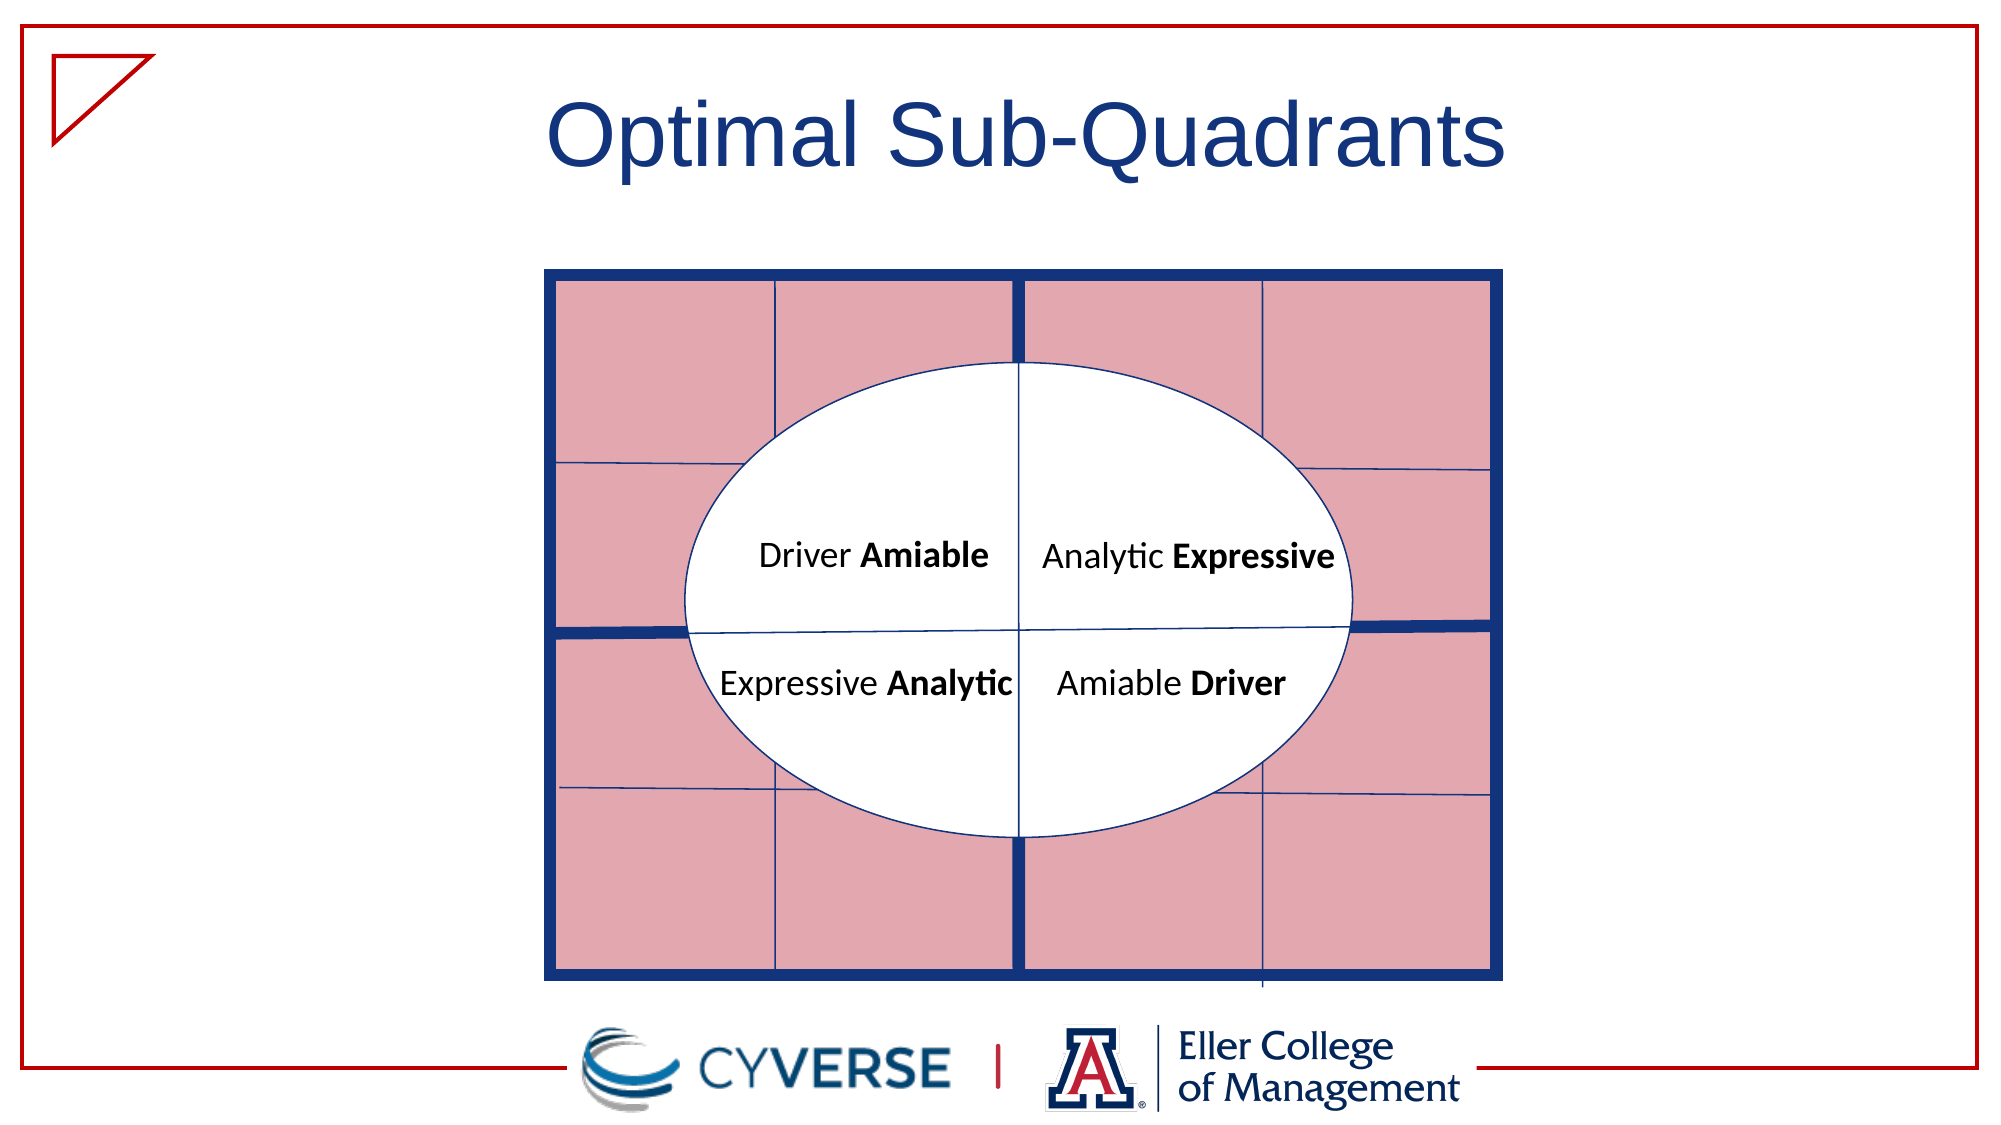

# Optimal Sub-Quadrants

Driver Amiable
Analytic Expressive

Expressive Analytic
Amiable Driver